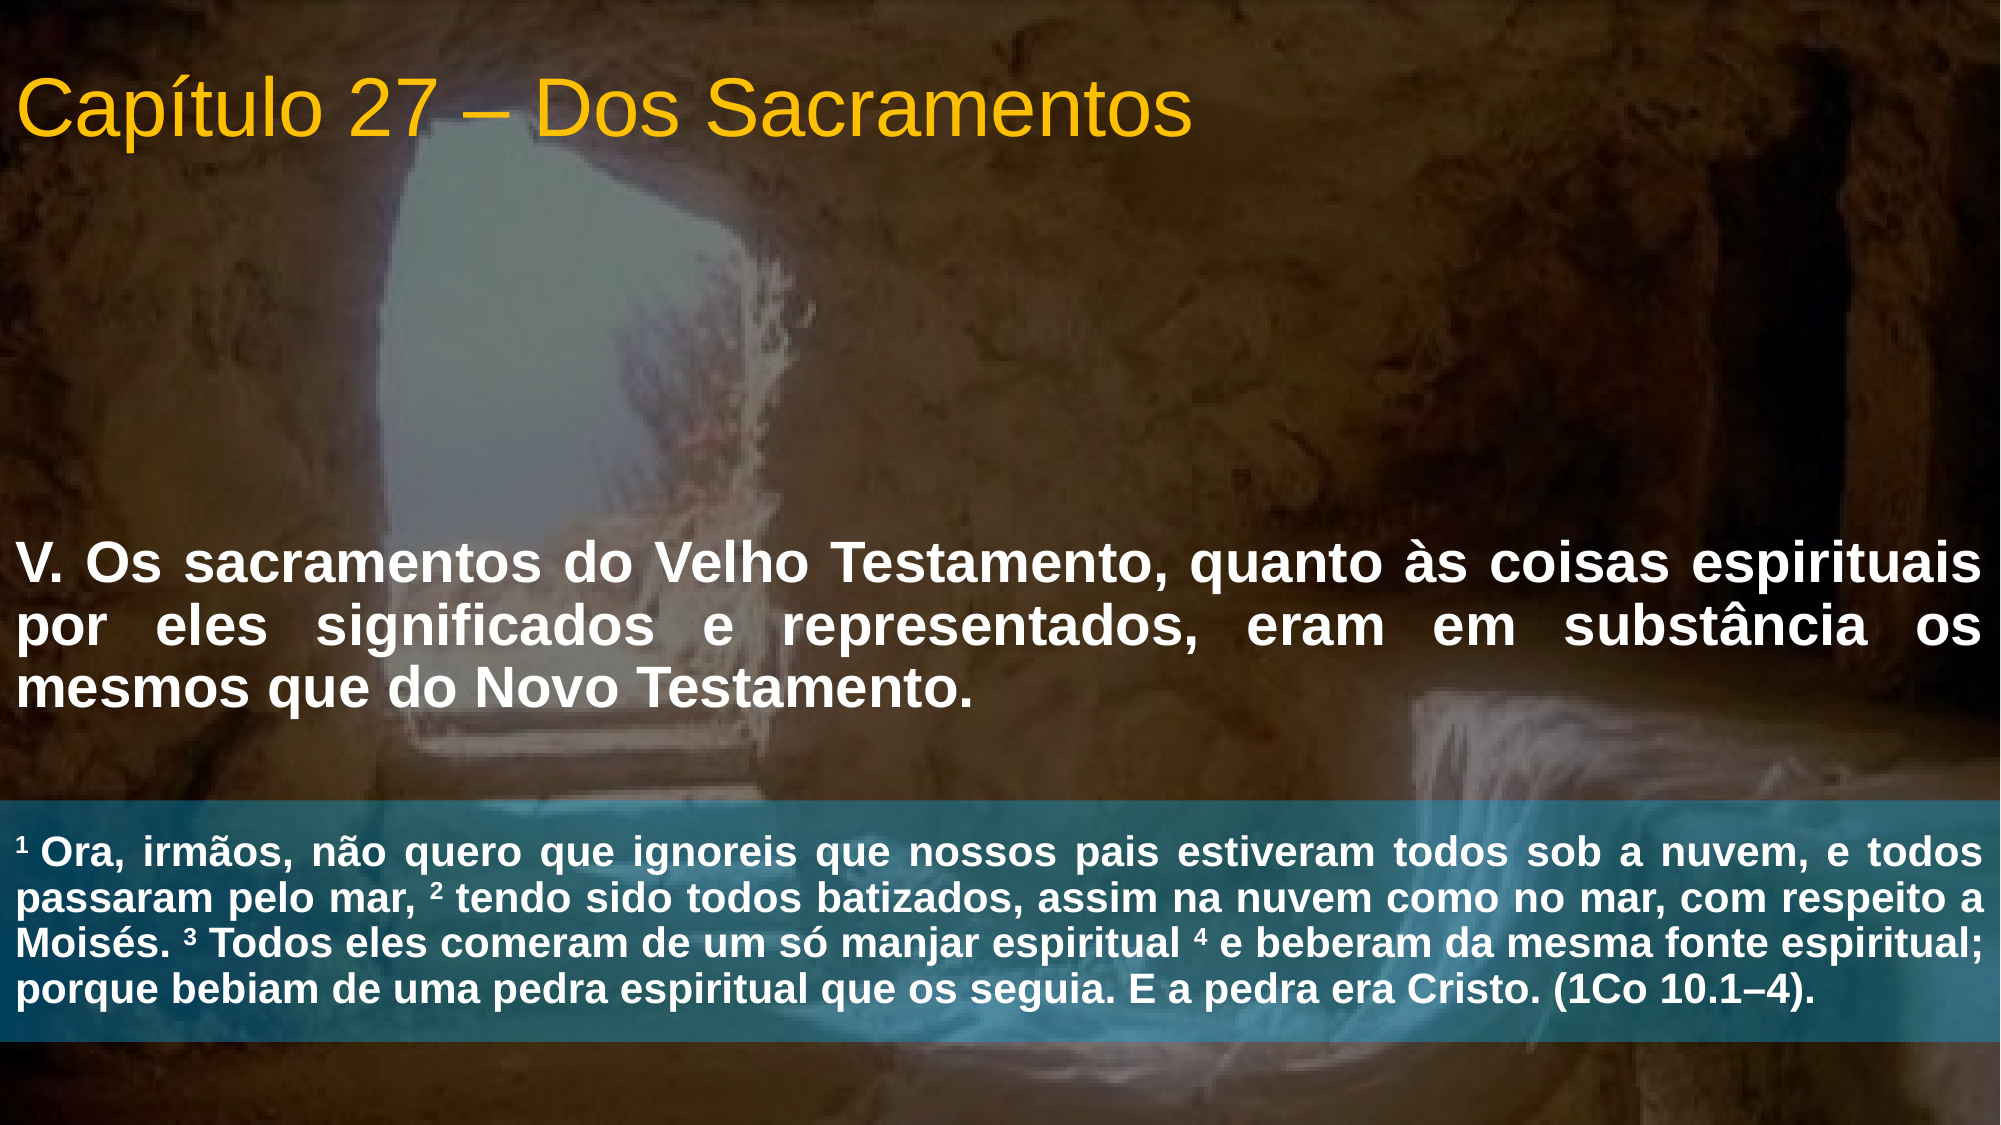

# Capítulo 27 – Dos Sacramentos
V. Os sacramentos do Velho Testamento, quanto às coisas espirituais por eles significados e representados, eram em substância os mesmos que do Novo Testamento.
1 Ora, irmãos, não quero que ignoreis que nossos pais estiveram todos sob a nuvem, e todos passaram pelo mar, 2 tendo sido todos batizados, assim na nuvem como no mar, com respeito a Moisés. 3 Todos eles comeram de um só manjar espiritual 4 e beberam da mesma fonte espiritual; porque bebiam de uma pedra espiritual que os seguia. E a pedra era Cristo. (1Co 10.1–4).